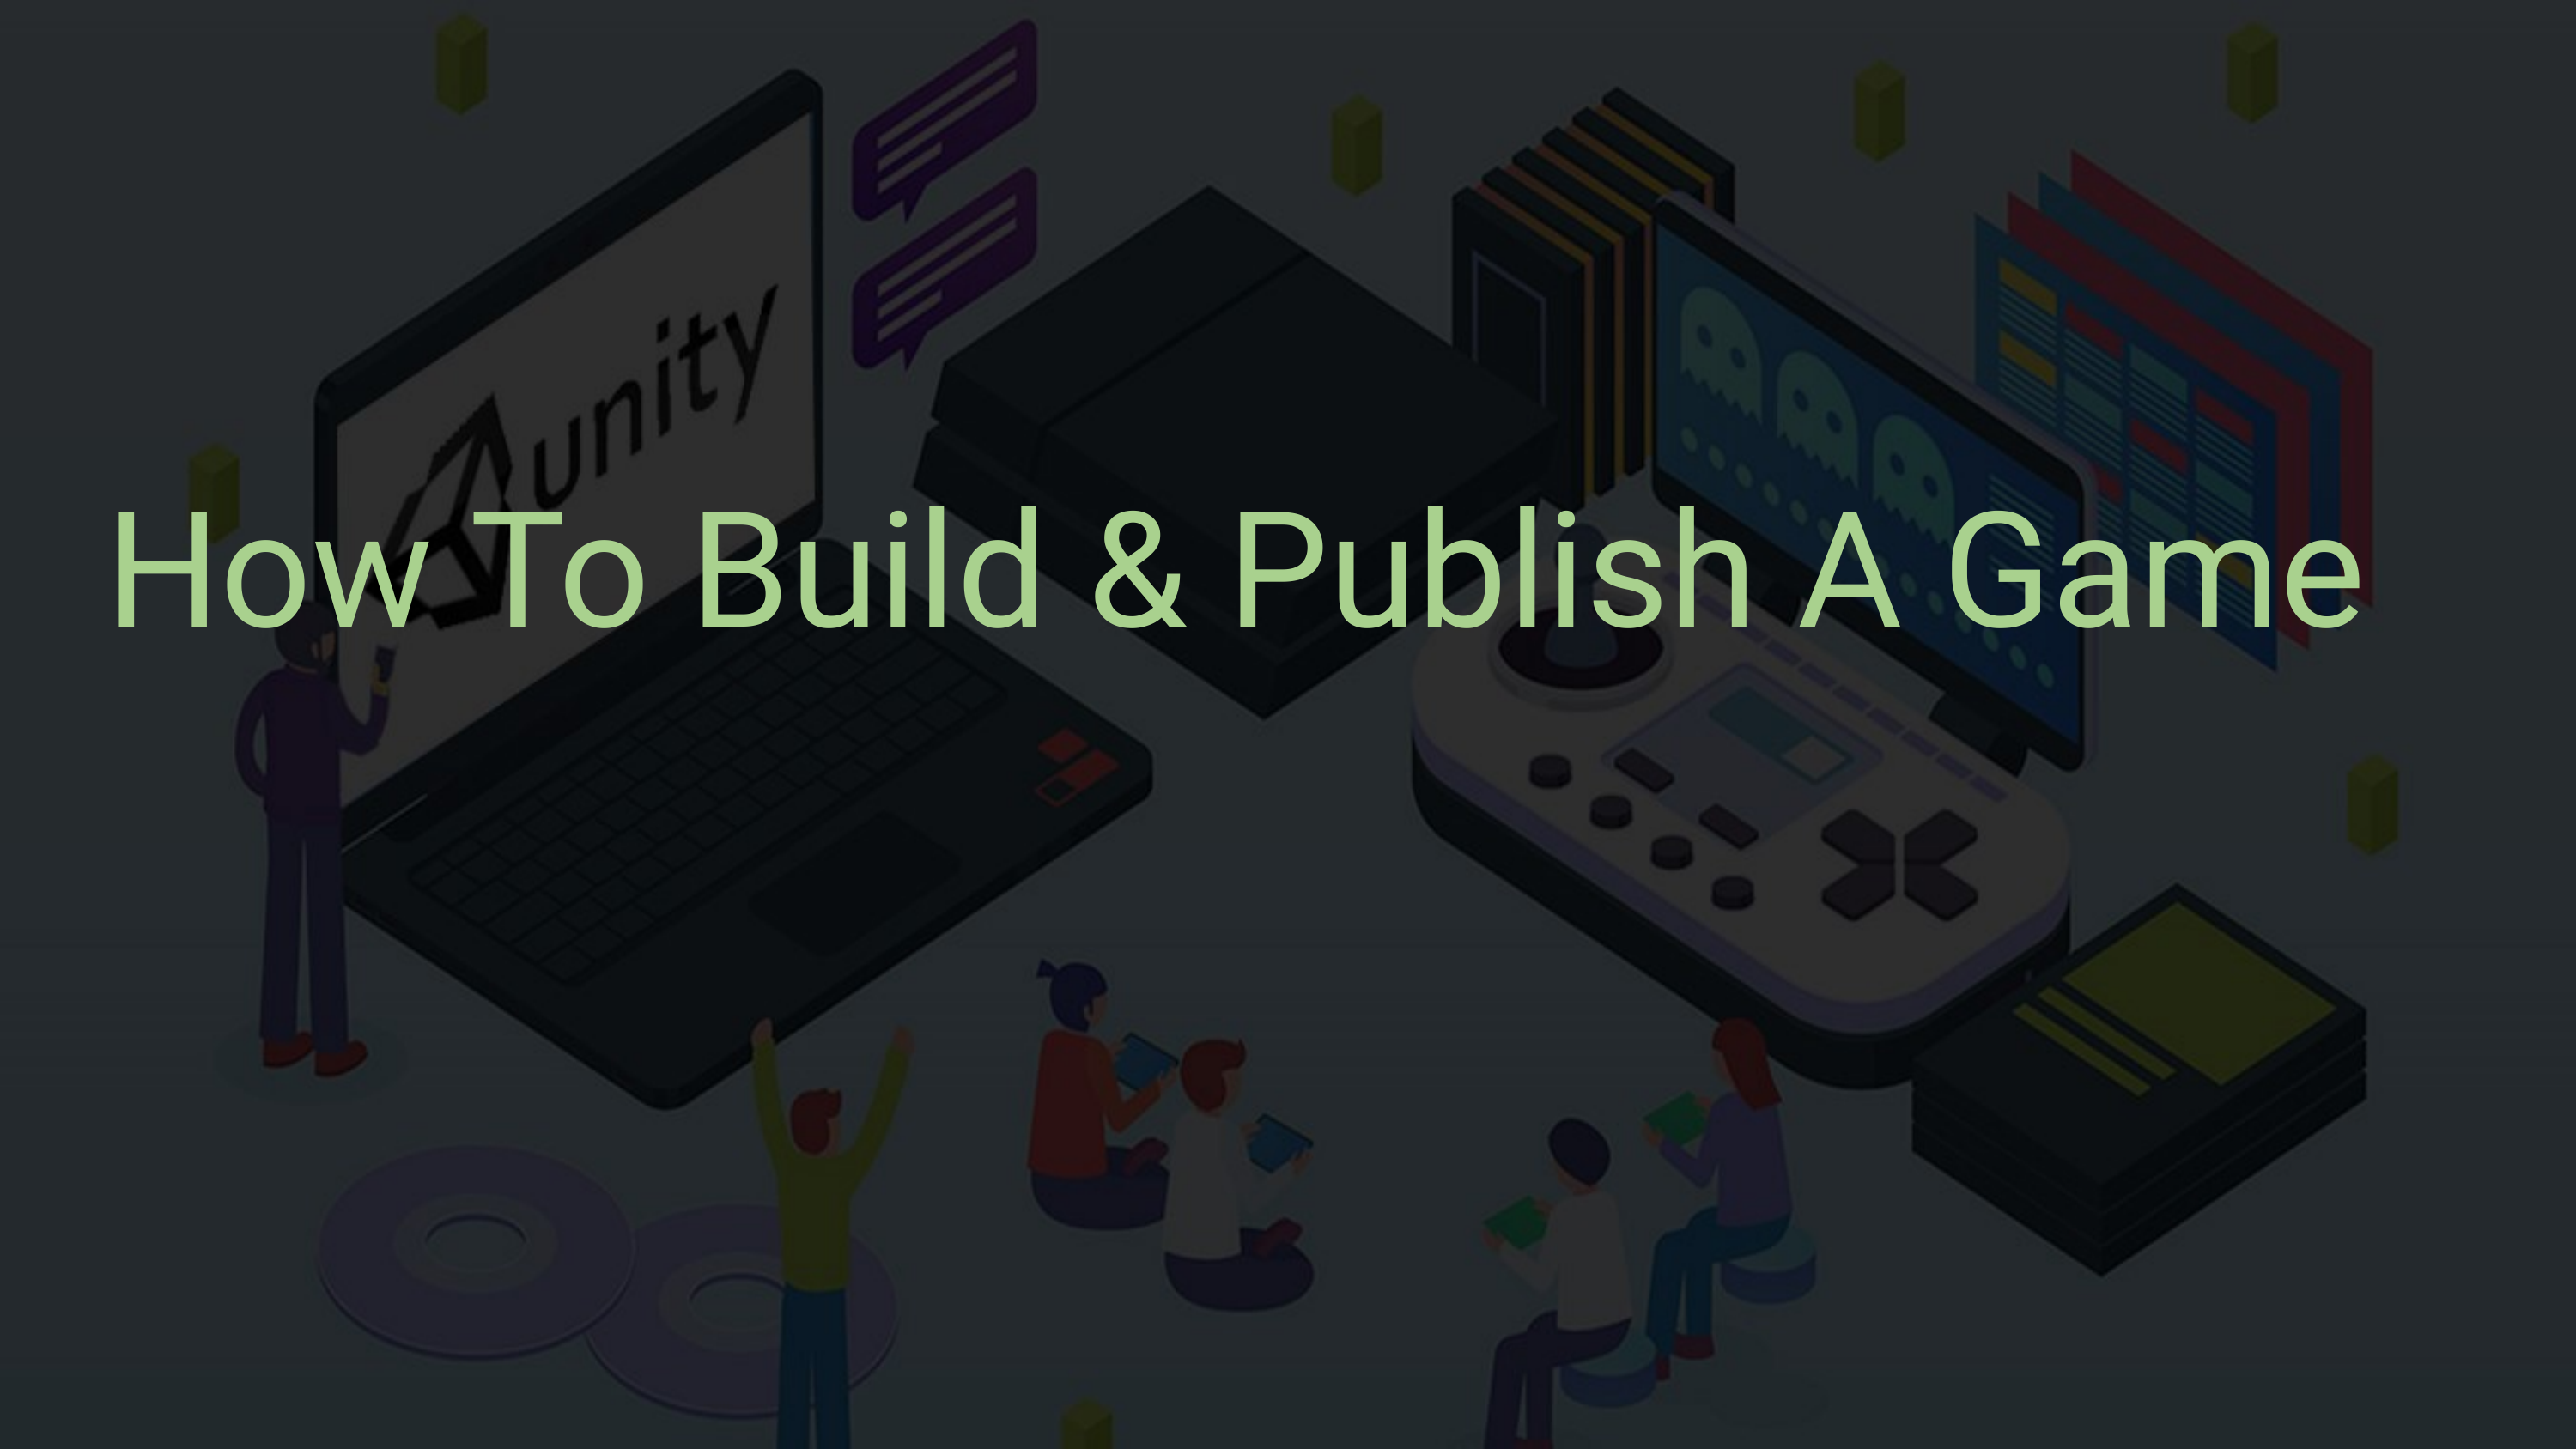

# How To Build & Publish A Game